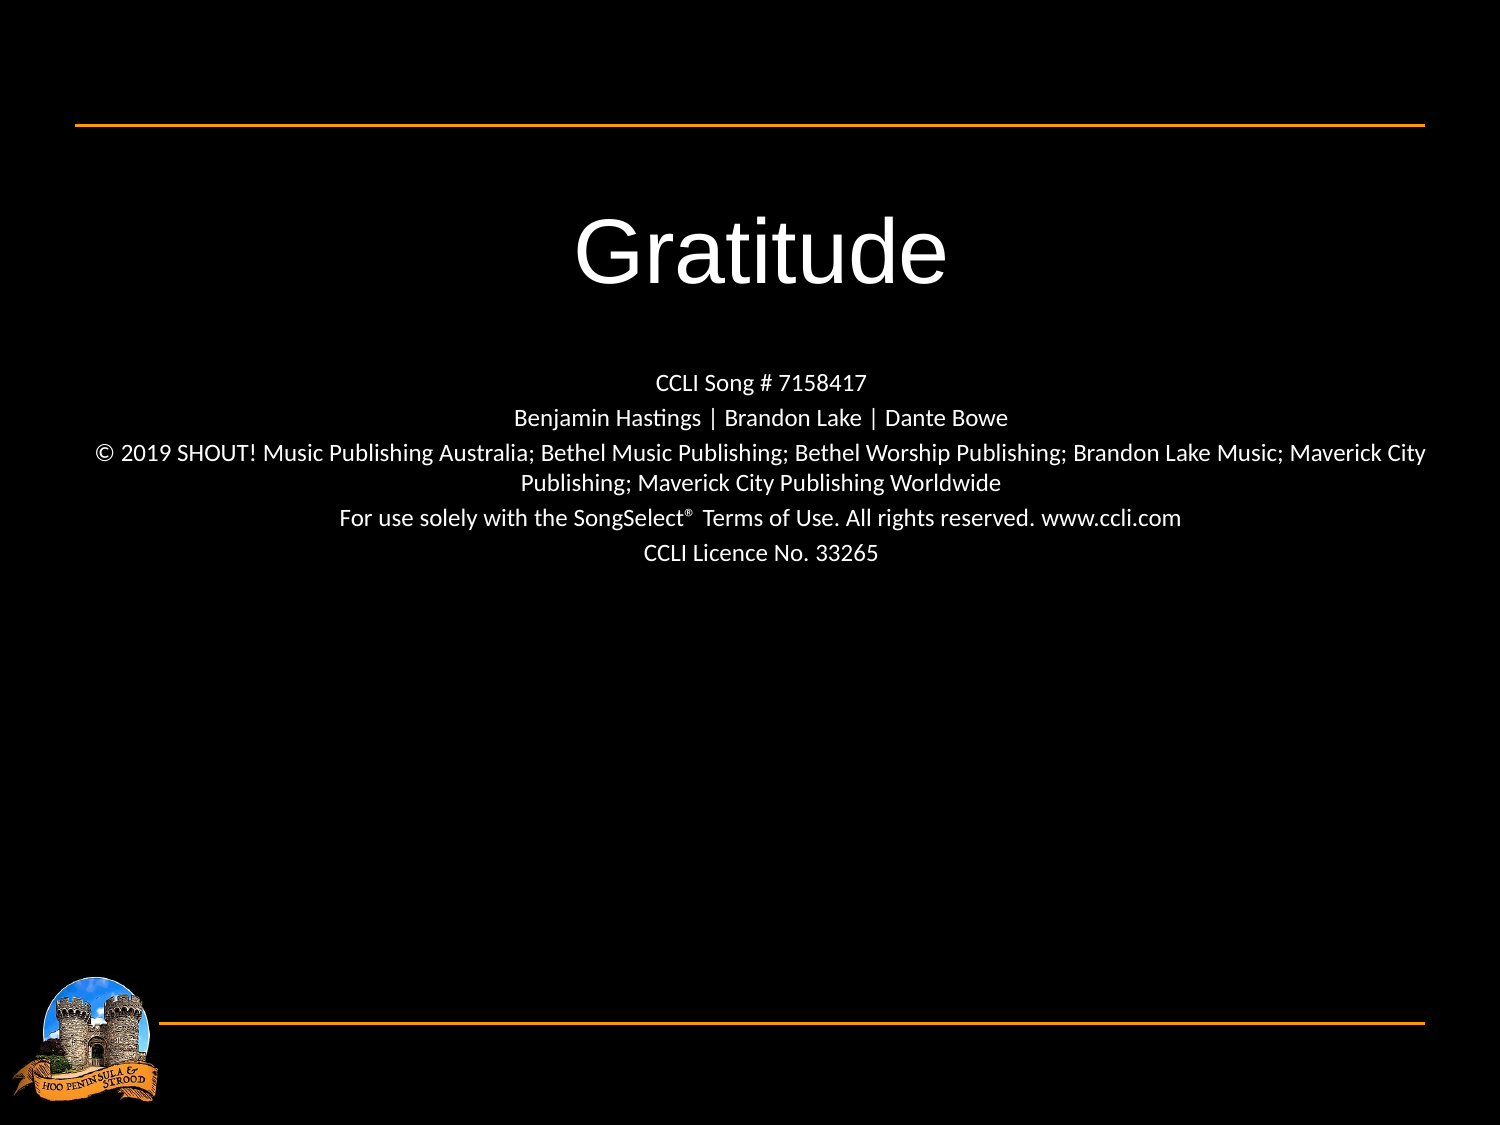

Gratitude
CCLI Song # 7158417
Benjamin Hastings | Brandon Lake | Dante Bowe
© 2019 SHOUT! Music Publishing Australia; Bethel Music Publishing; Bethel Worship Publishing; Brandon Lake Music; Maverick City Publishing; Maverick City Publishing Worldwide
For use solely with the SongSelect® Terms of Use. All rights reserved. www.ccli.com
CCLI Licence No. 33265